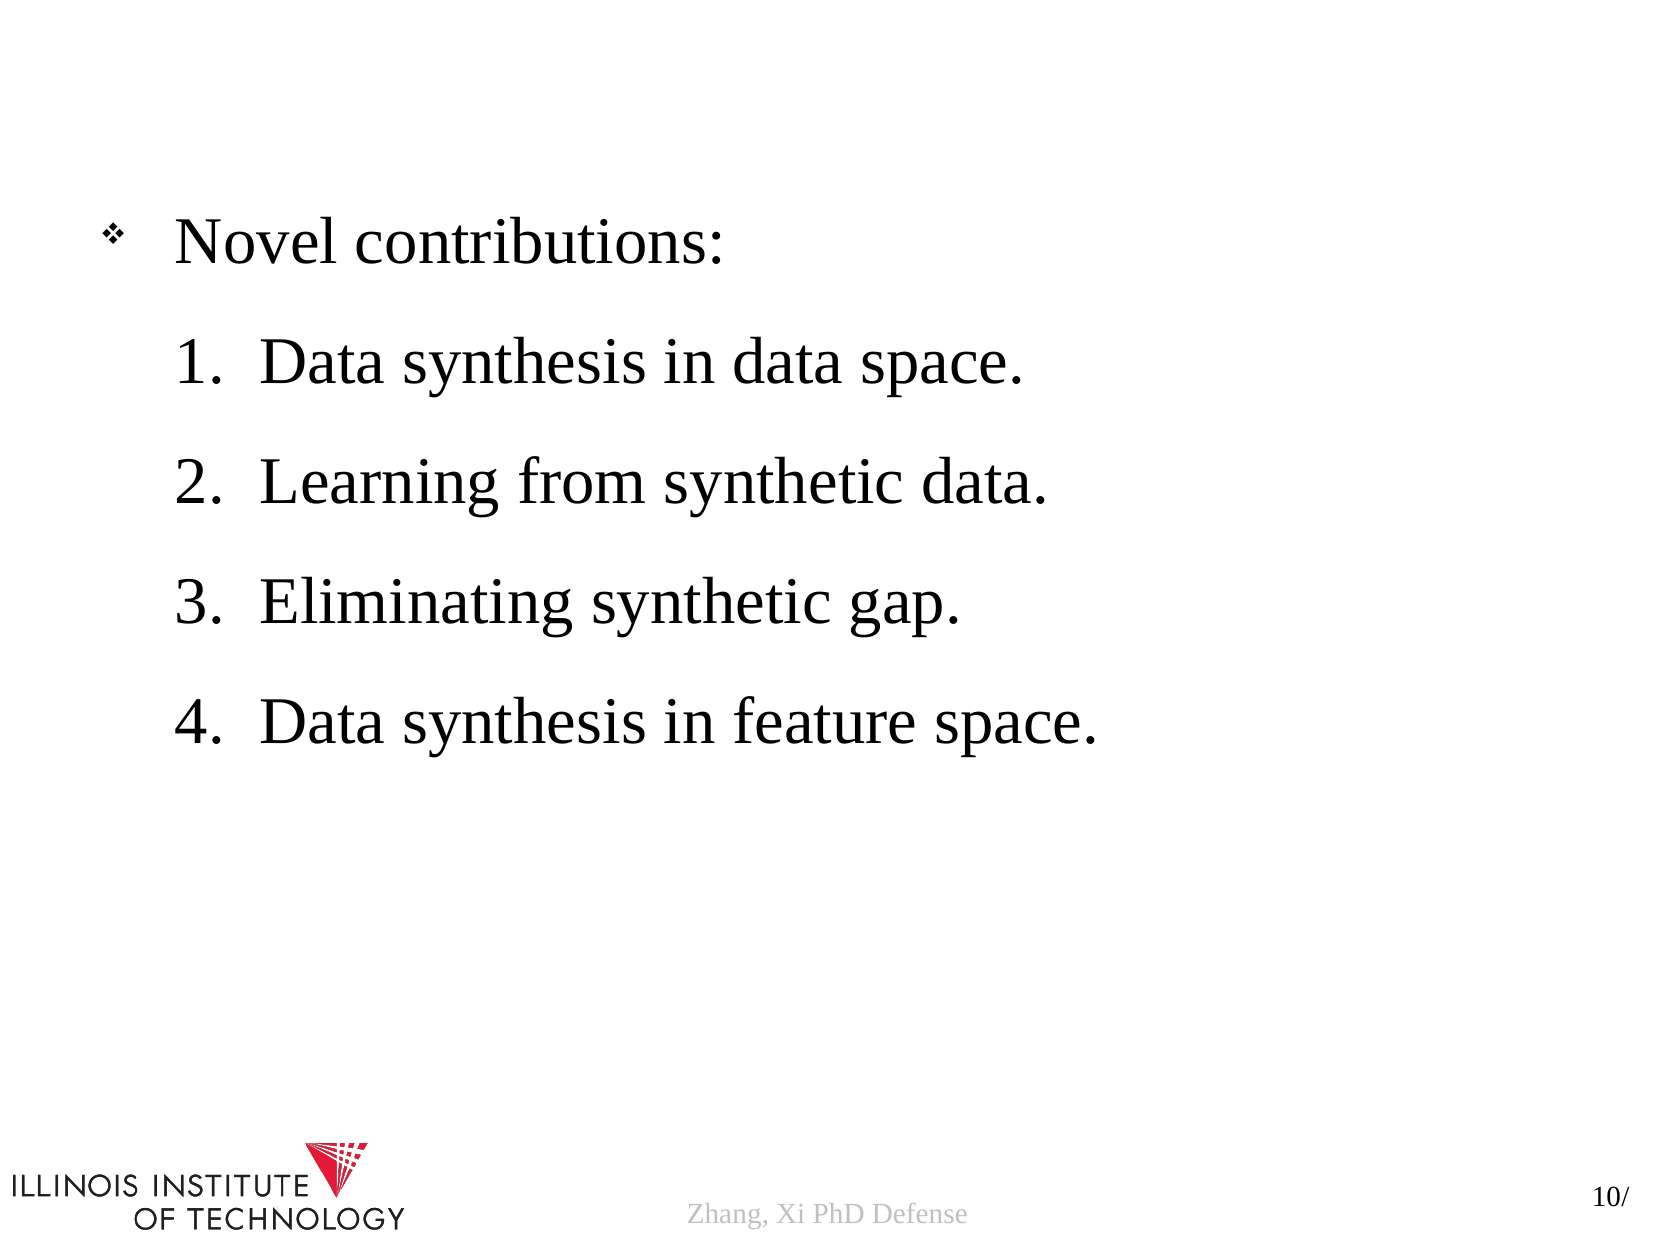

Novel contributions:
Data synthesis in data space.
Learning from synthetic data.
Eliminating synthetic gap.
Data synthesis in feature space.
10/
Zhang, Xi PhD Defense